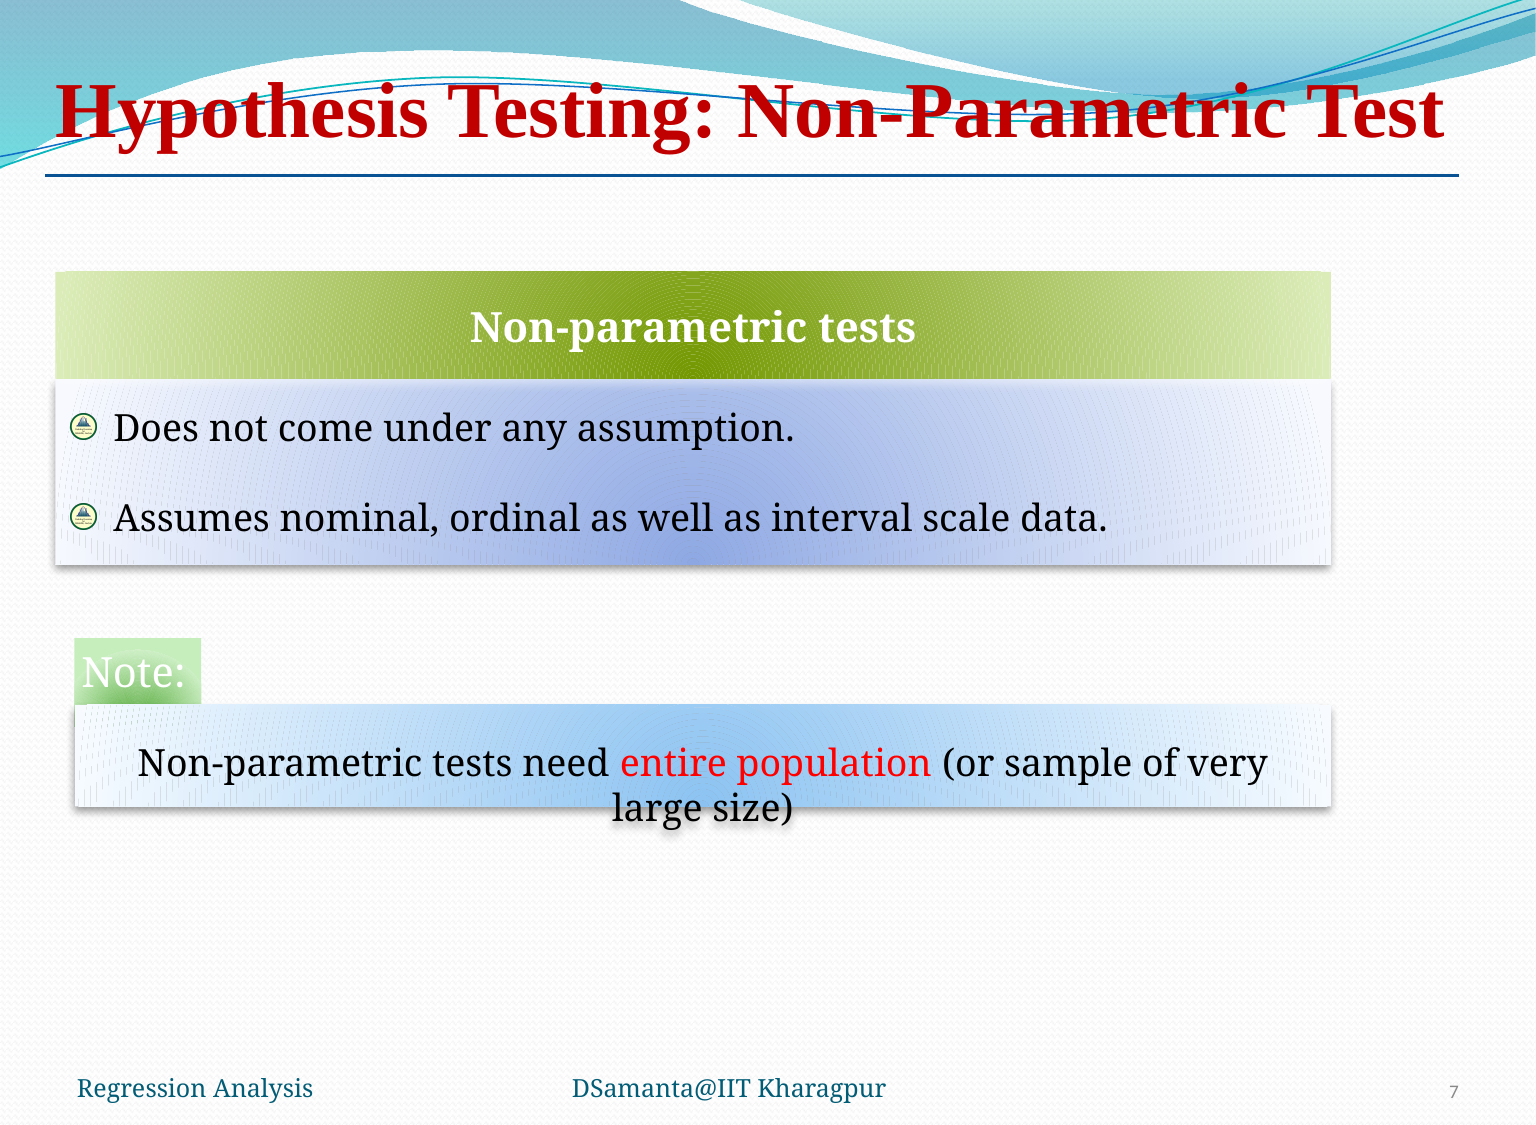

# Hypothesis Testing: Non-Parametric Test
Non-parametric tests
Does not come under any assumption.

Assumes nominal, ordinal as well as interval scale data.
Note:

Non-parametric tests need entire population (or sample of very large size)
Regression Analysis
DSamanta@IIT Kharagpur
7